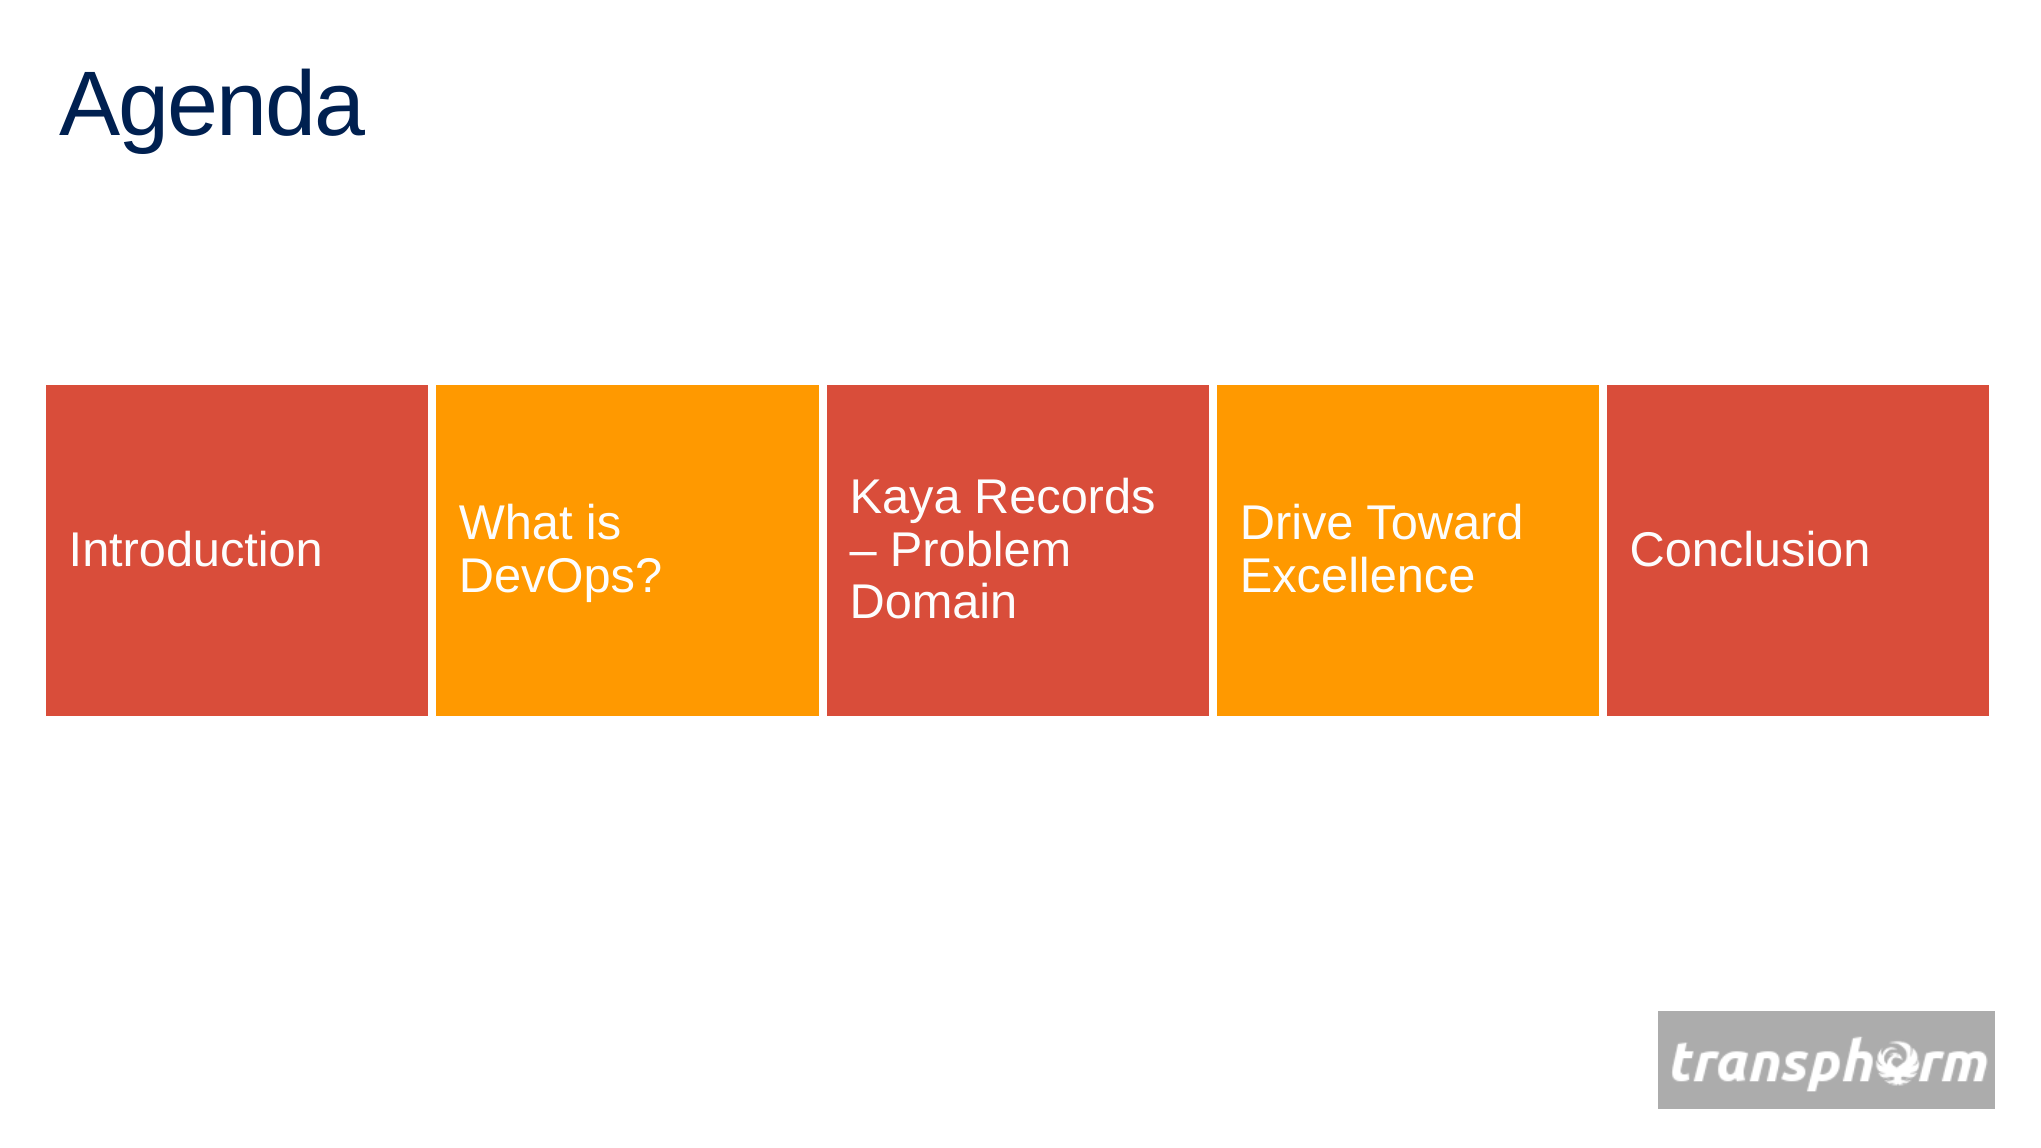

# Agenda
Introduction
What is DevOps?
Kaya Records – Problem Domain
Drive Toward Excellence
Conclusion